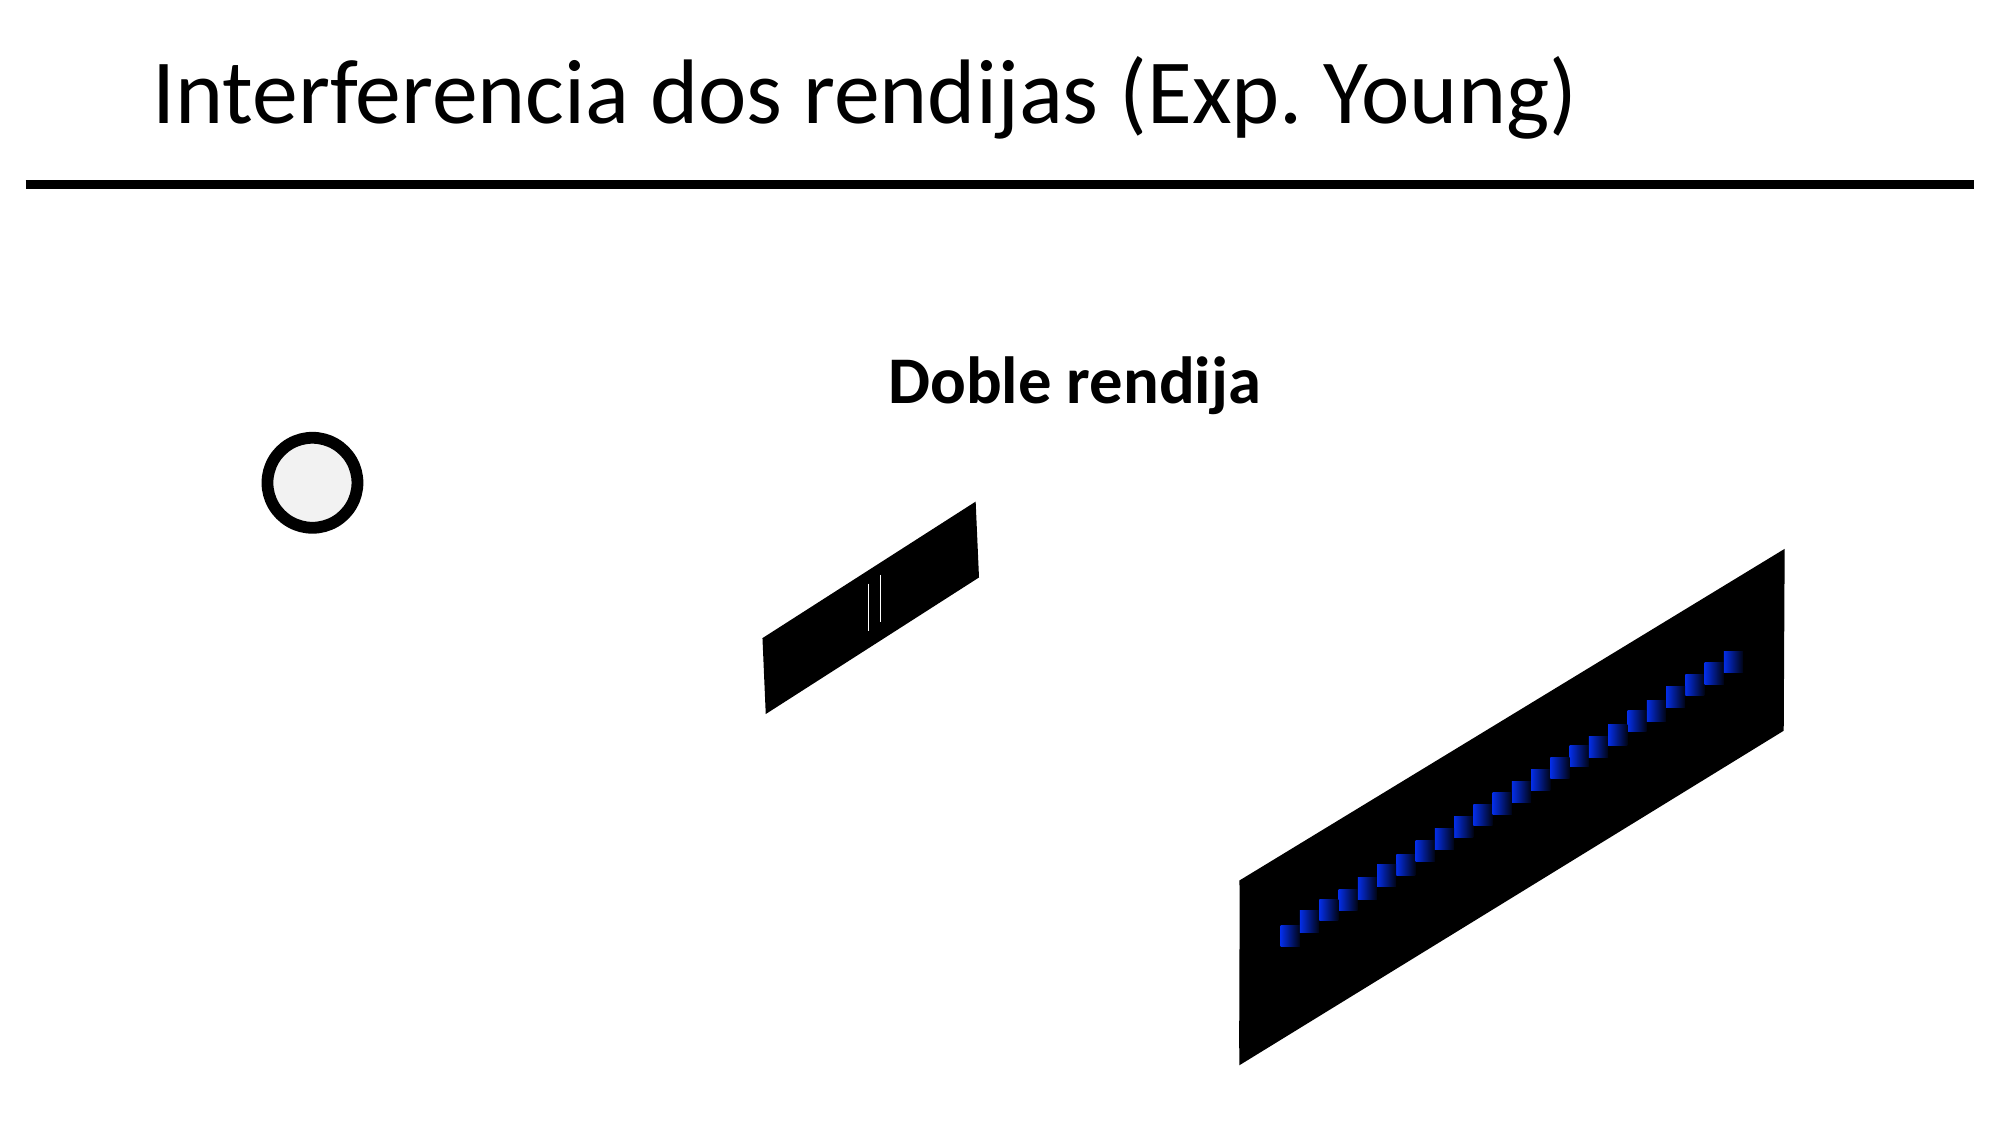

# Interferencia dos rendijas (Exp. Young)
Doble rendija